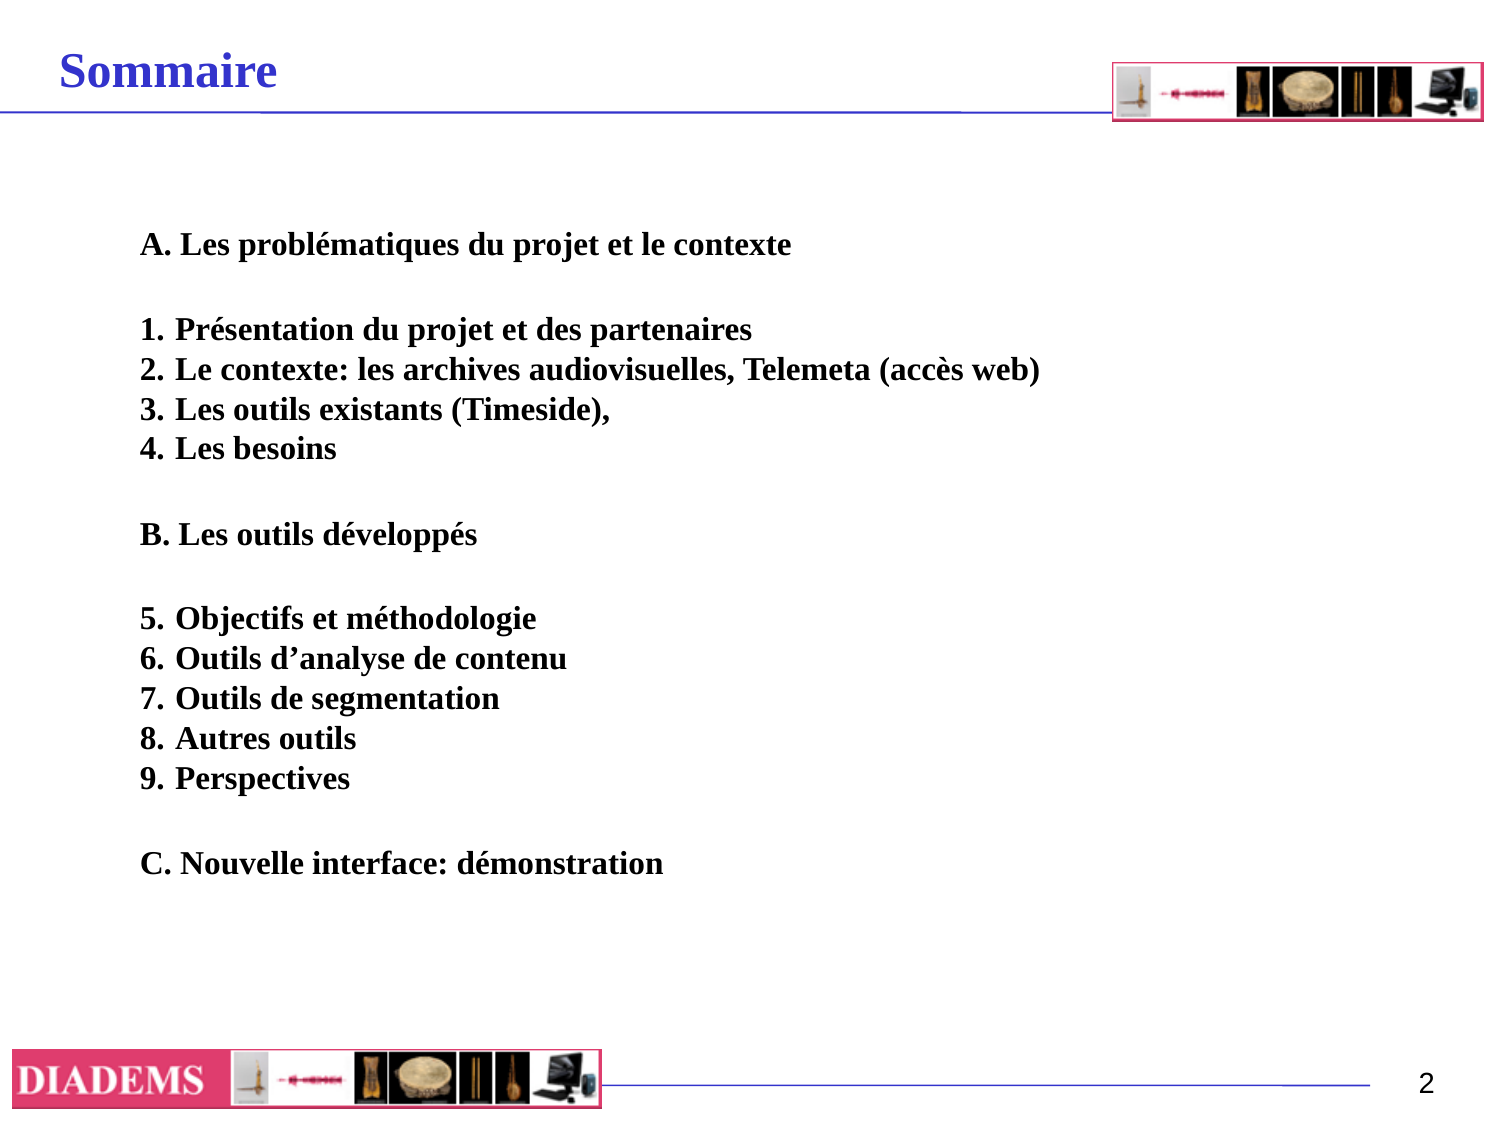

Sommaire

A. Les problématiques du projet et le contexte

Présentation du projet et des partenaires
Le contexte: les archives audiovisuelles, Telemeta (accès web)
Les outils existants (Timeside),
Les besoins

B. Les outils développés

Objectifs et méthodologie
Outils d’analyse de contenu
Outils de segmentation
Autres outils
Perspectives

C. Nouvelle interface: démonstration

2